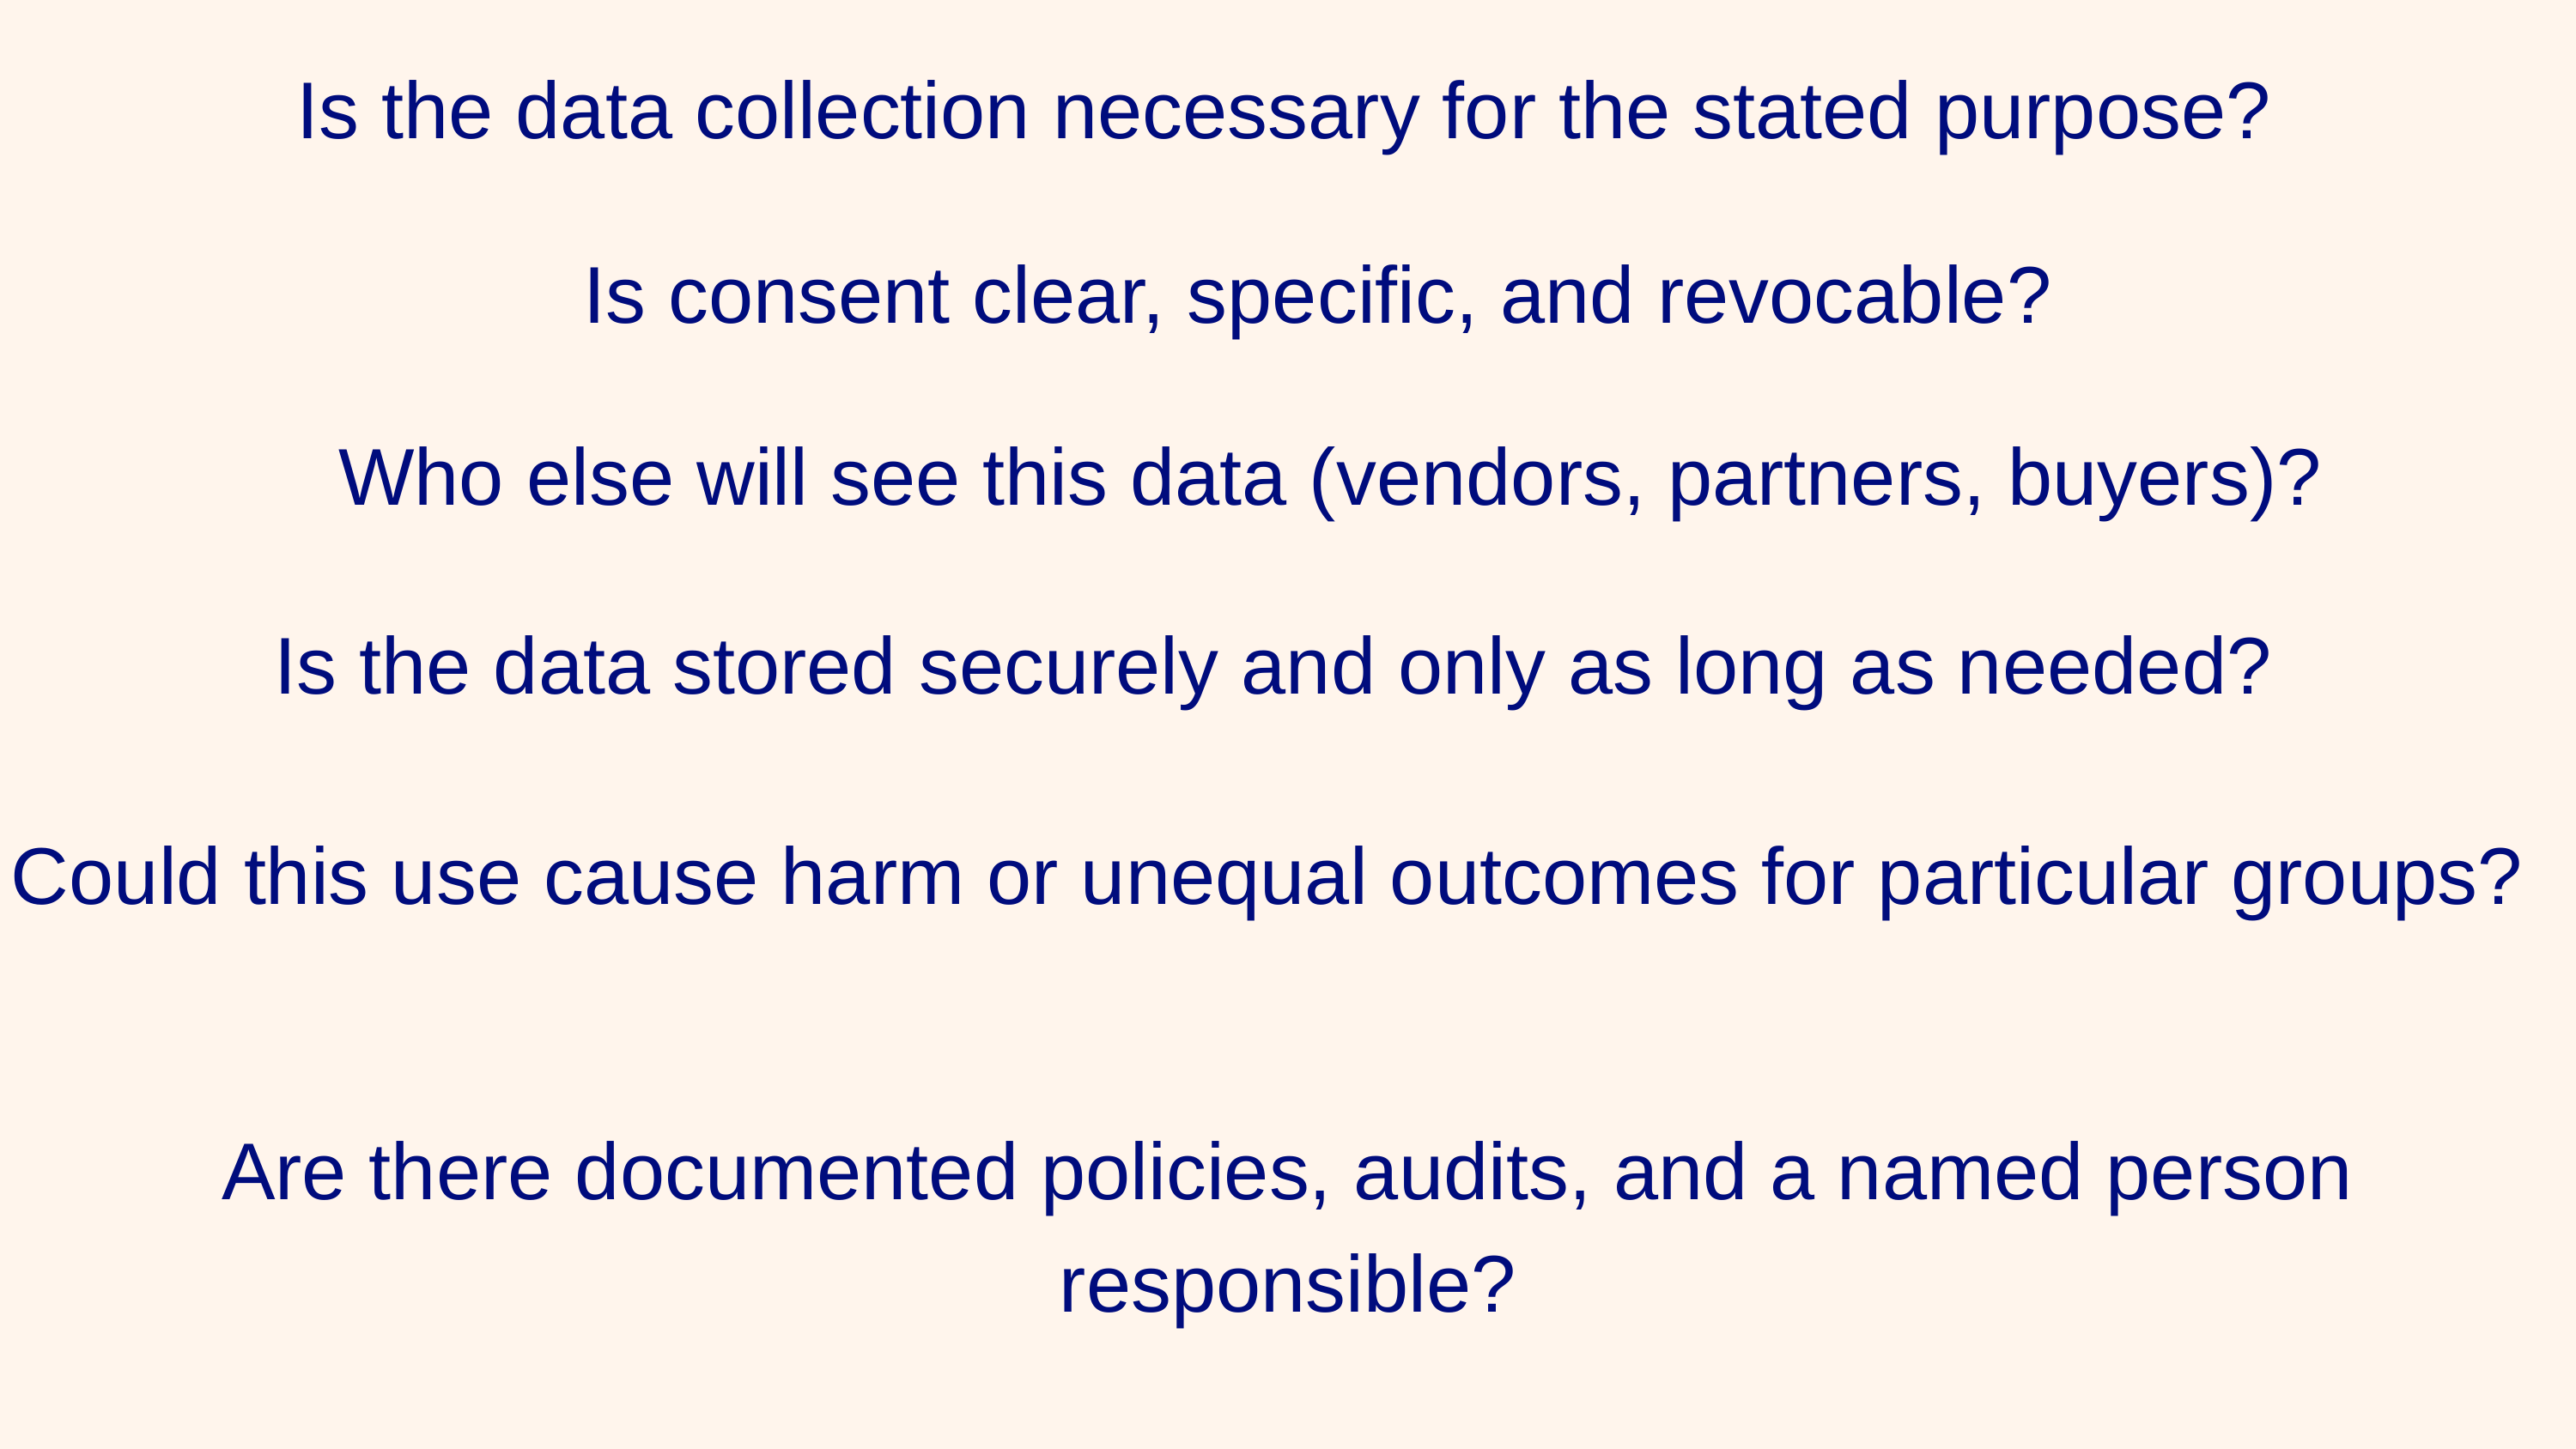

Is the data collection necessary for the stated purpose?
Is consent clear, specific, and revocable?
Who else will see this data (vendors, partners, buyers)?

Is the data stored securely and only as long as needed?
Could this use cause harm or unequal outcomes for particular groups?
Are there documented policies, audits, and a named person responsible?